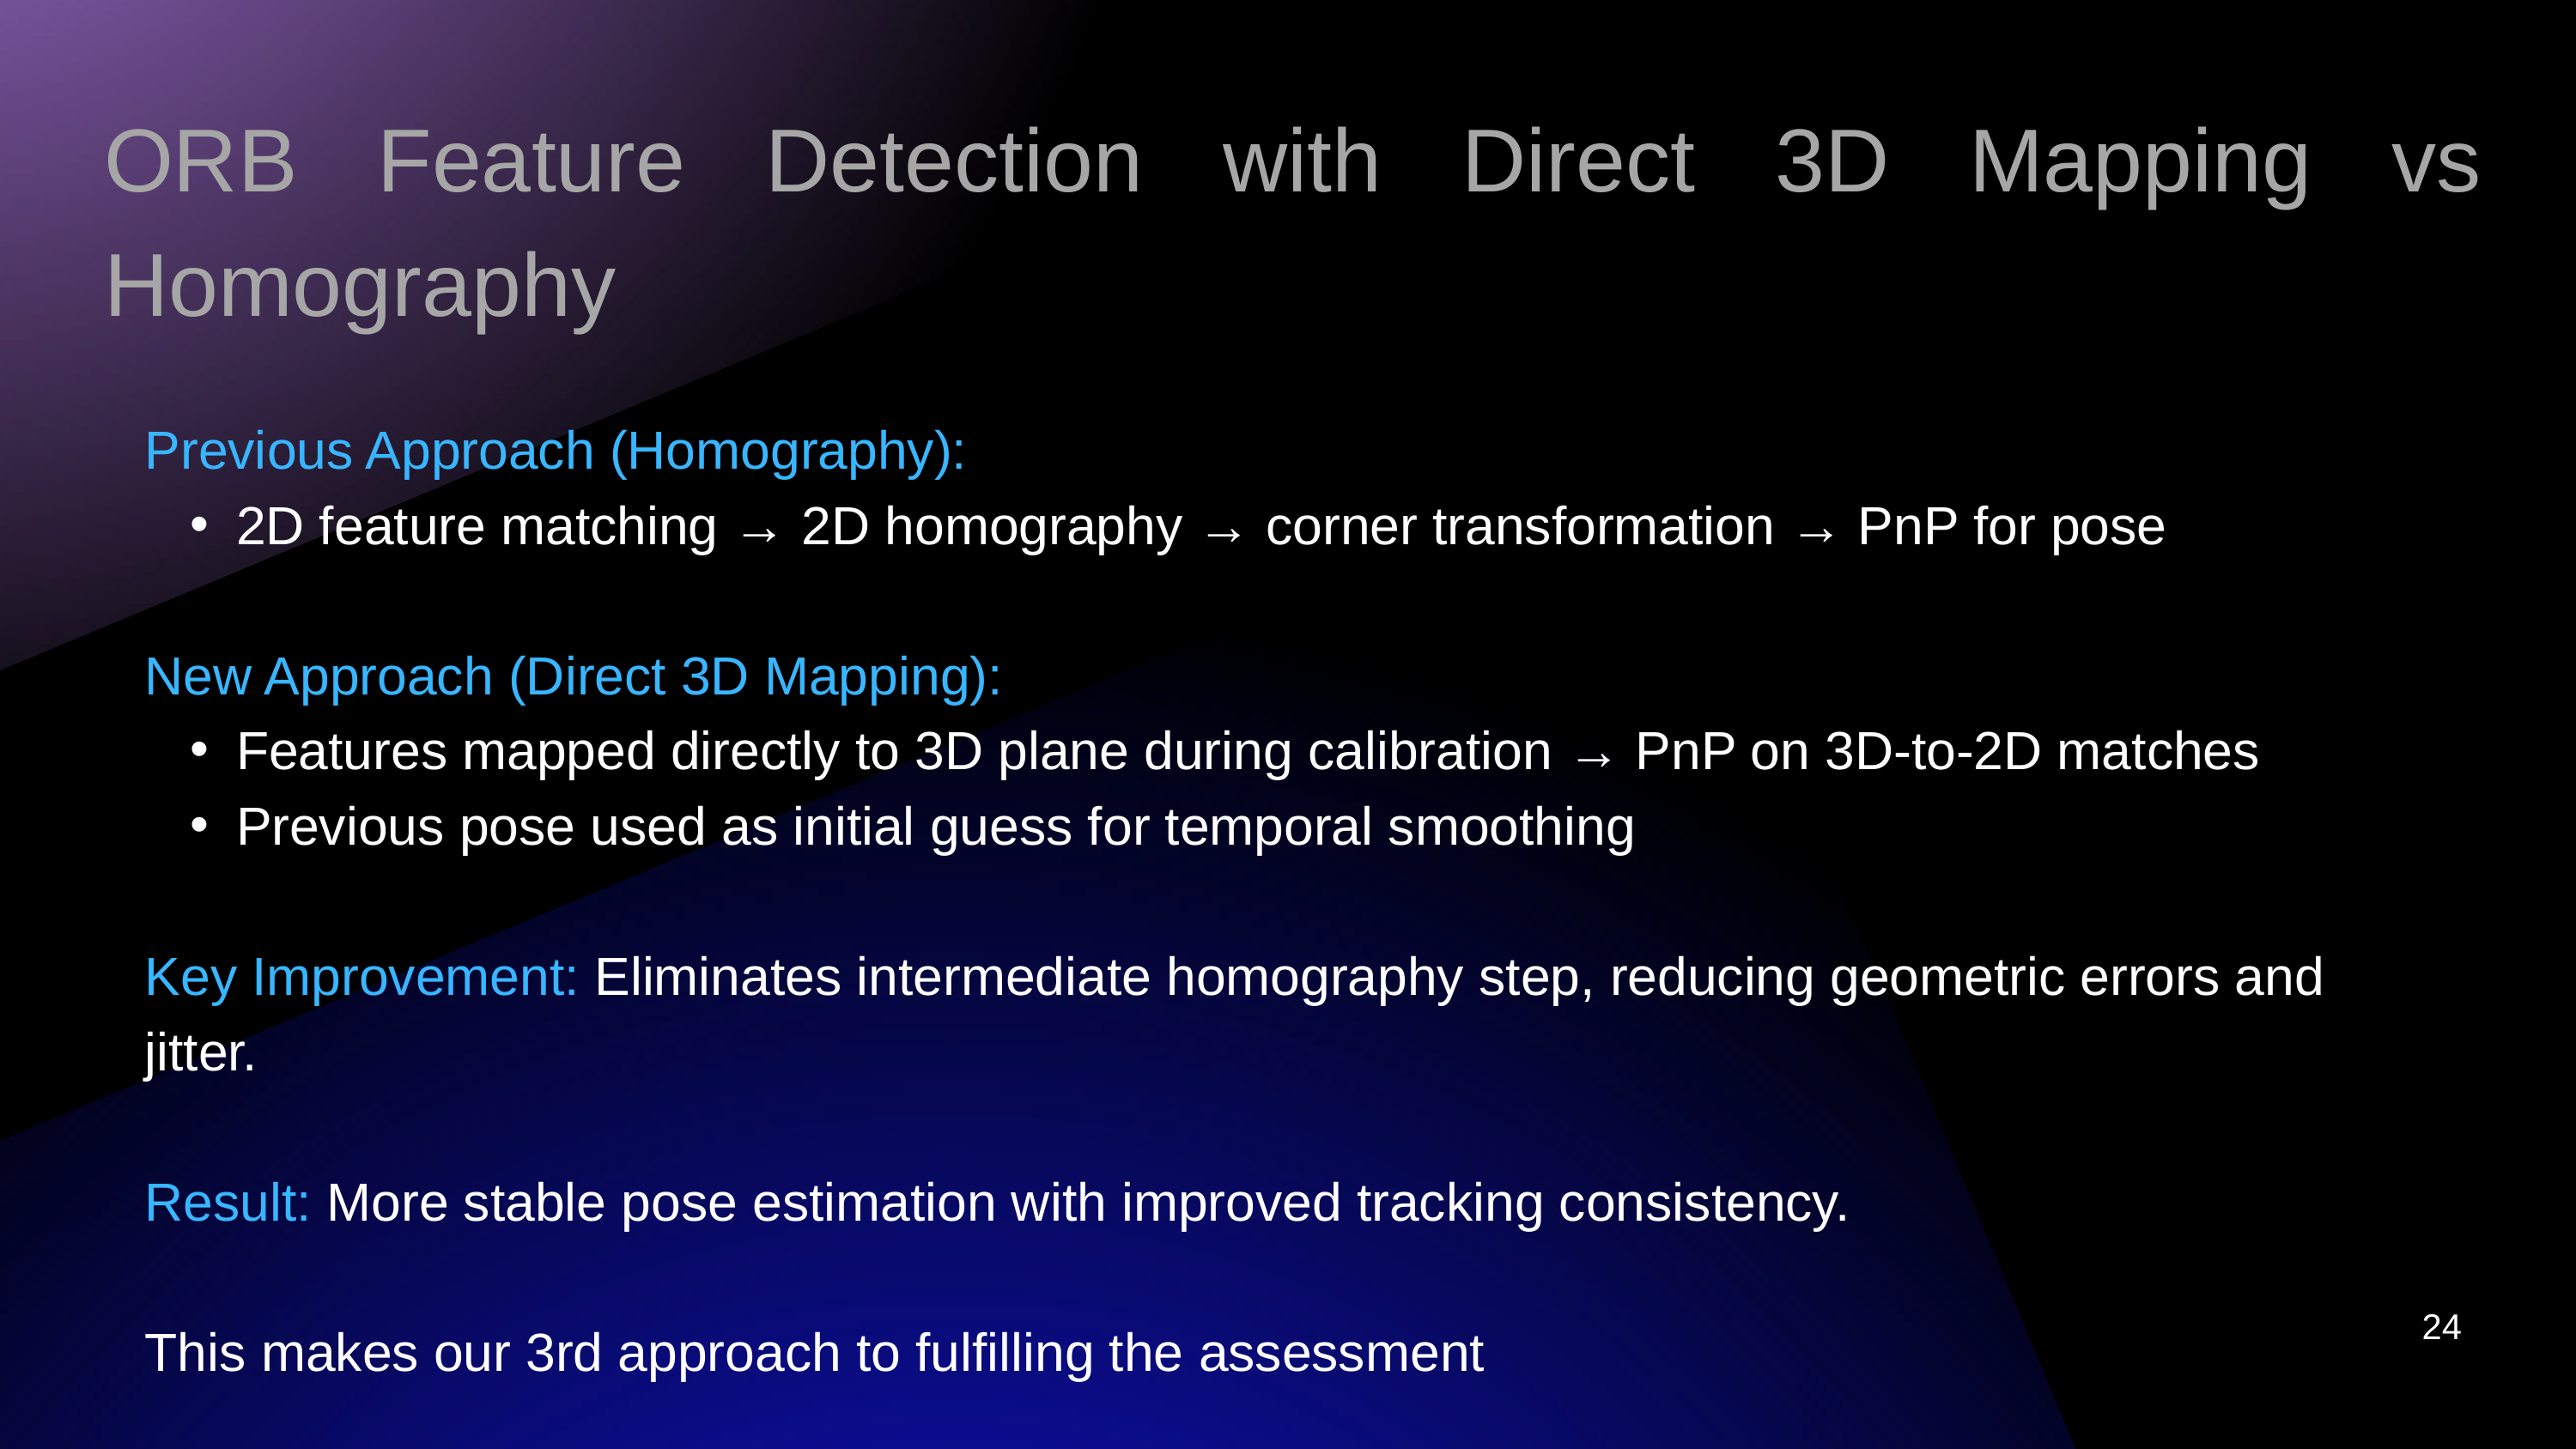

ORB Feature Detection with Direct 3D Mapping vs Homography
Previous Approach (Homography):
2D feature matching → 2D homography → corner transformation → PnP for pose

New Approach (Direct 3D Mapping):
Features mapped directly to 3D plane during calibration → PnP on 3D-to-2D matches
Previous pose used as initial guess for temporal smoothing

Key Improvement: Eliminates intermediate homography step, reducing geometric errors and jitter.

Result: More stable pose estimation with improved tracking consistency.

This makes our 3rd approach to fulfilling the assessment

24